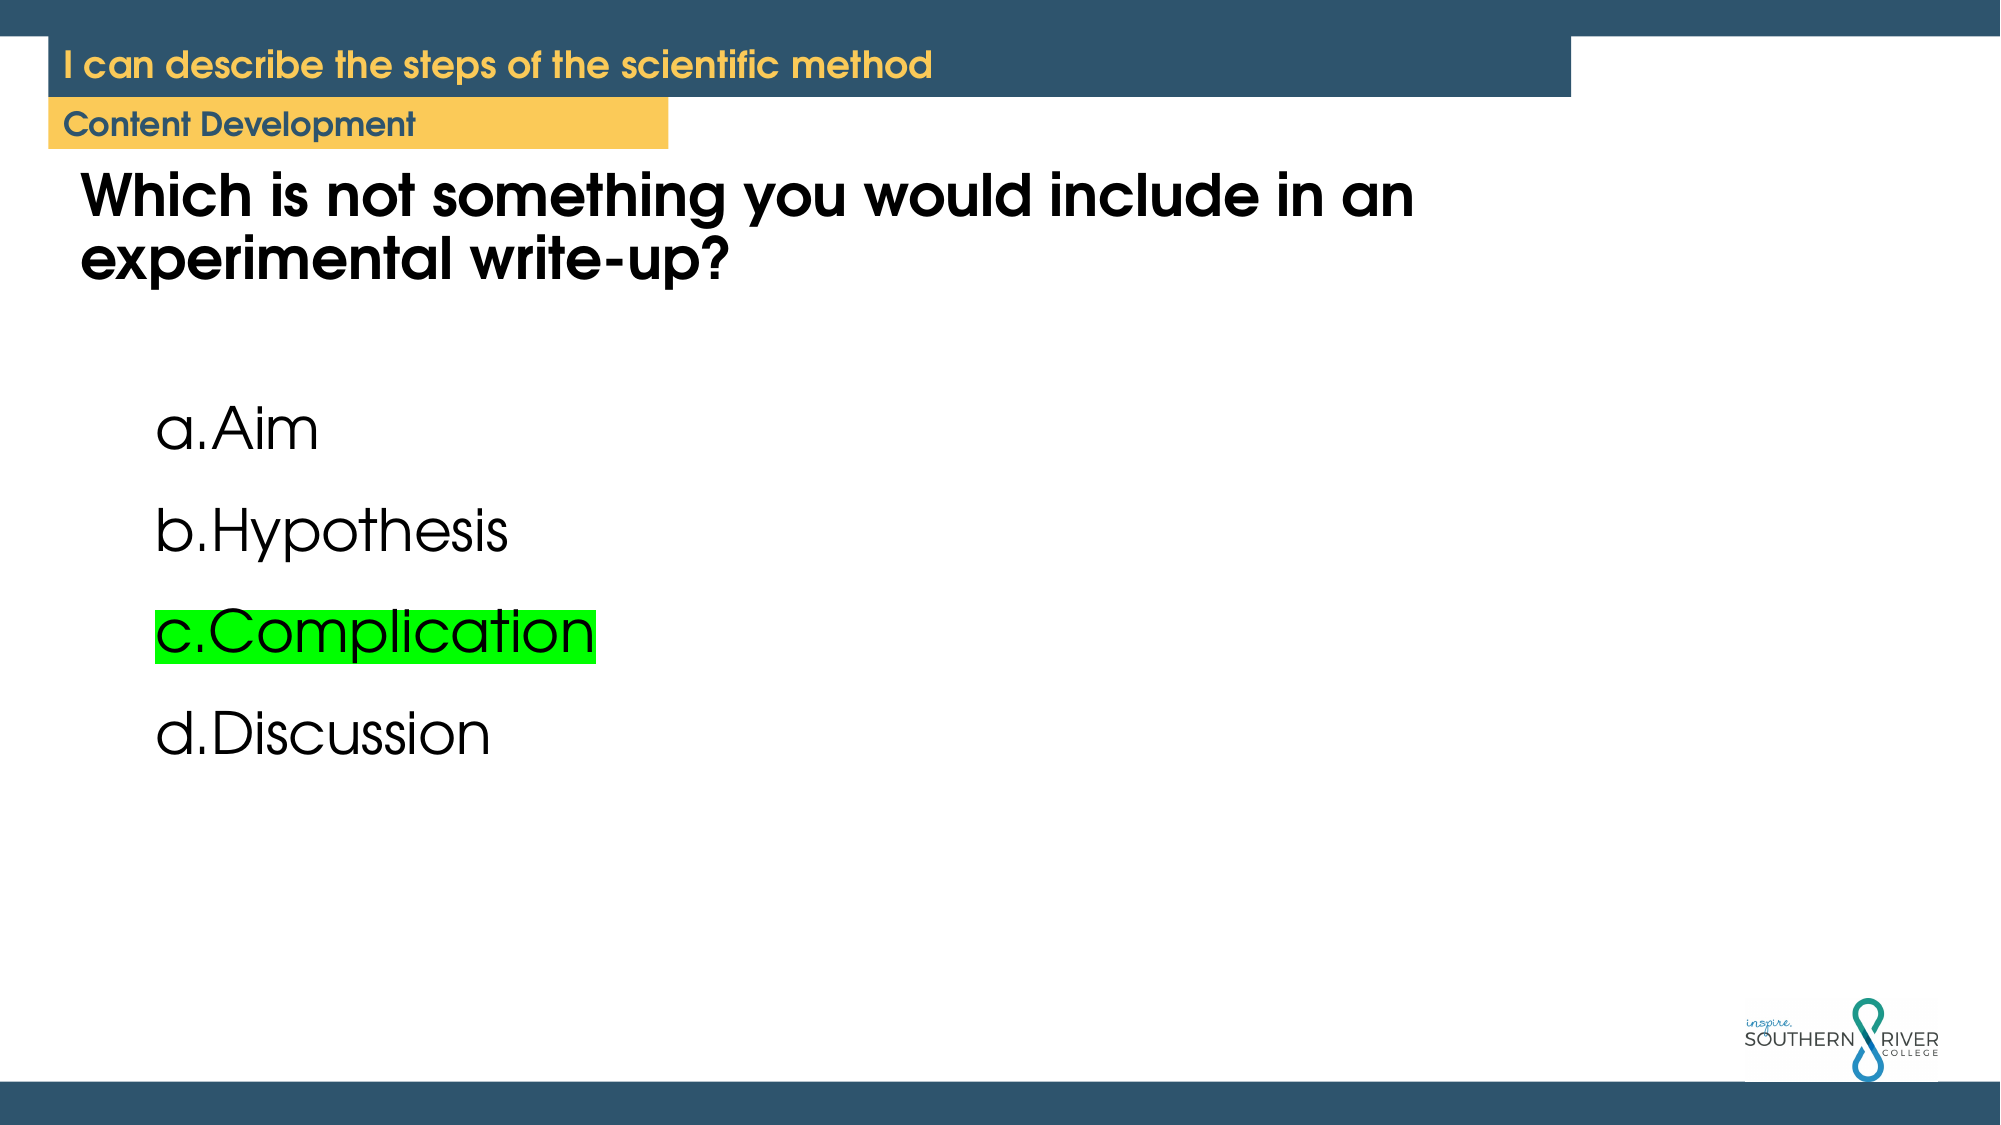

I can describe the steps of the scientific method
Which is not something you would include in an experimental write-up?

Aim
Hypothesis
Complication
Discussion